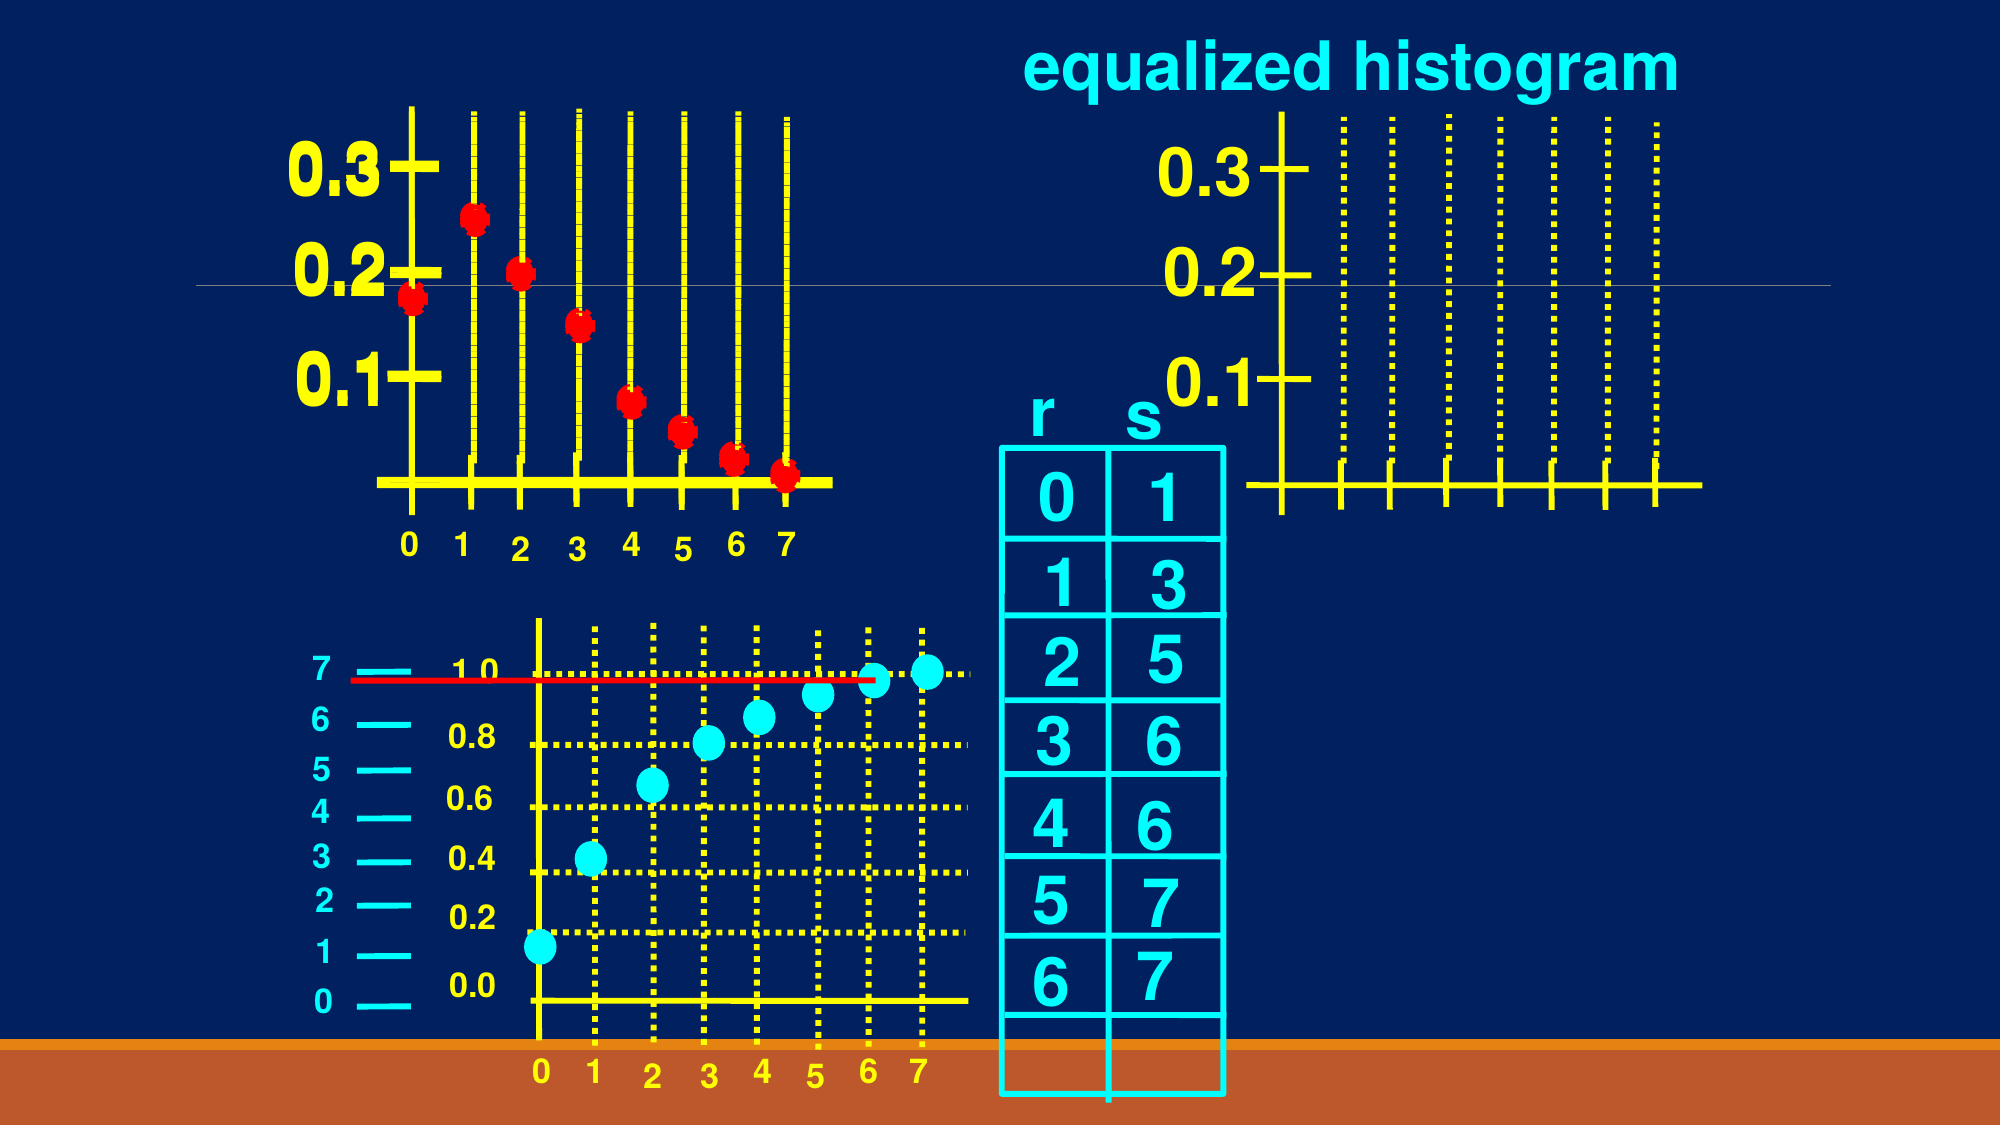

equalized histogram

0.3
0.3
0.3

0.2
0.2
0.2

0.1
0.1
0.1
r
s

1
0

0
1
4
6
7
2
3
5

1
3

5

2

7
1.0

6
3
6

0.8

5

0.6
4
6
4

3
0.4

5
7

2
0.2

1

7

6

0.0
0

0
1
4
6
7
2
3
5